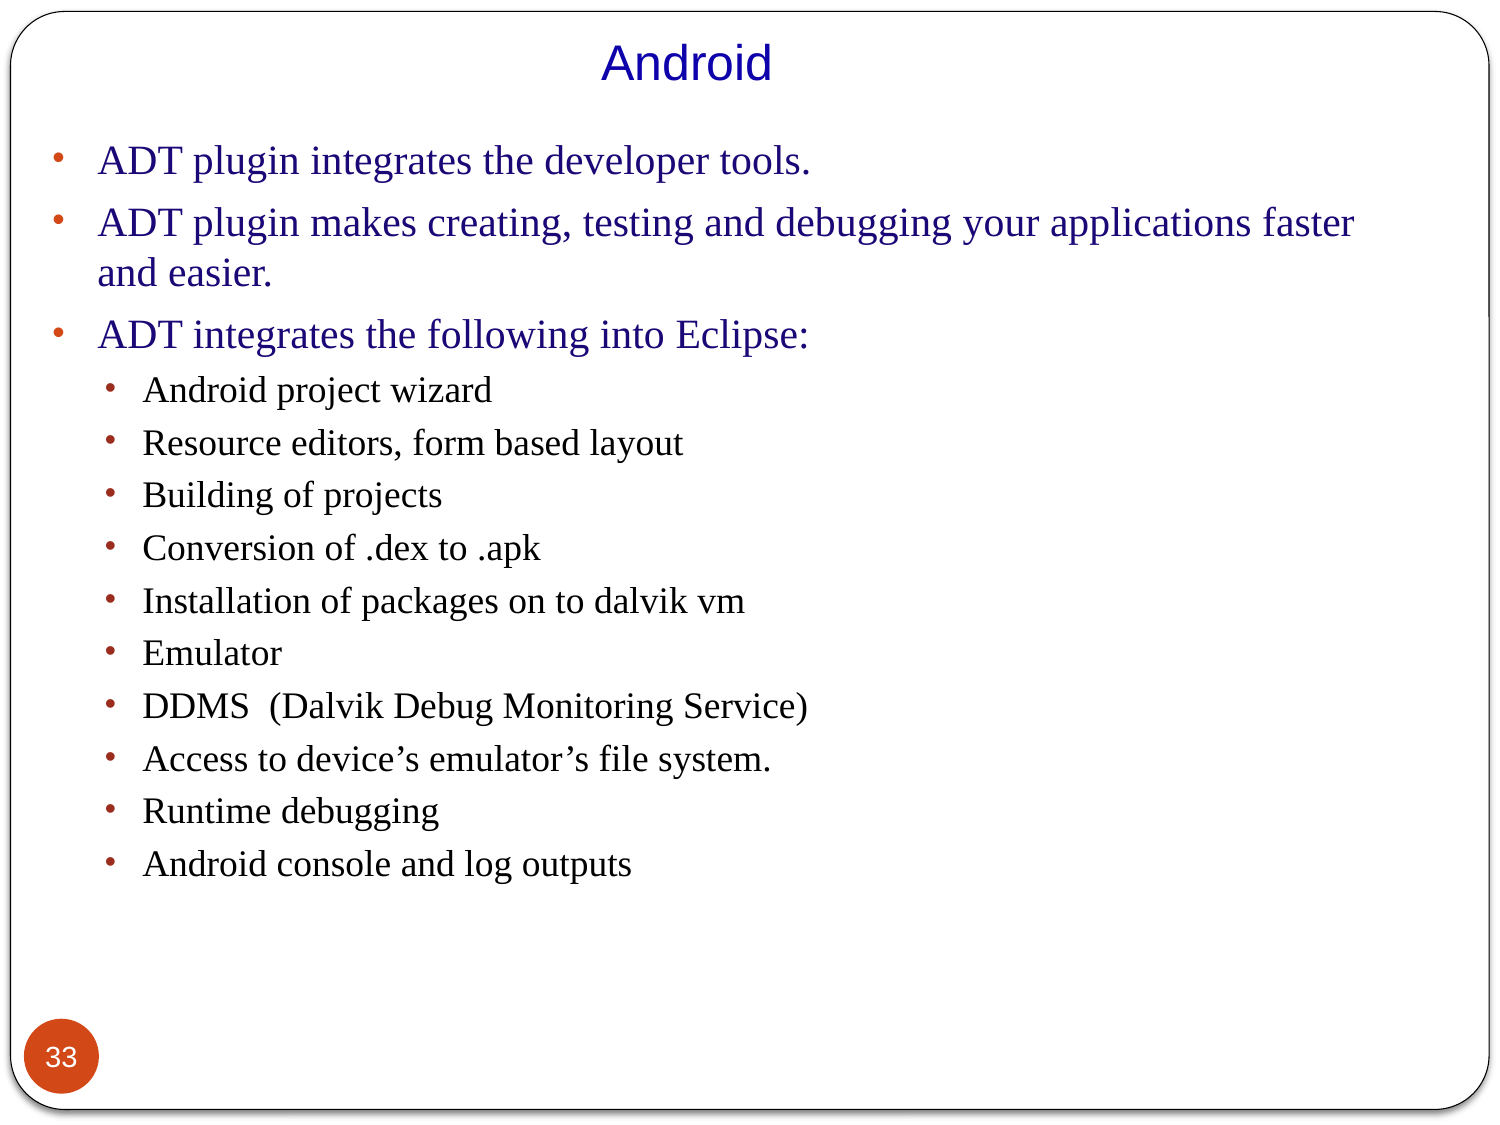

# Android
ADT plugin integrates the developer tools.
ADT plugin makes creating, testing and debugging your applications faster and easier.
ADT integrates the following into Eclipse:
Android project wizard
Resource editors, form based layout
Building of projects
Conversion of .dex to .apk
Installation of packages on to dalvik vm
Emulator
DDMS  (Dalvik Debug Monitoring Service)
Access to device’s emulator’s file system.
Runtime debugging
Android console and log outputs

33